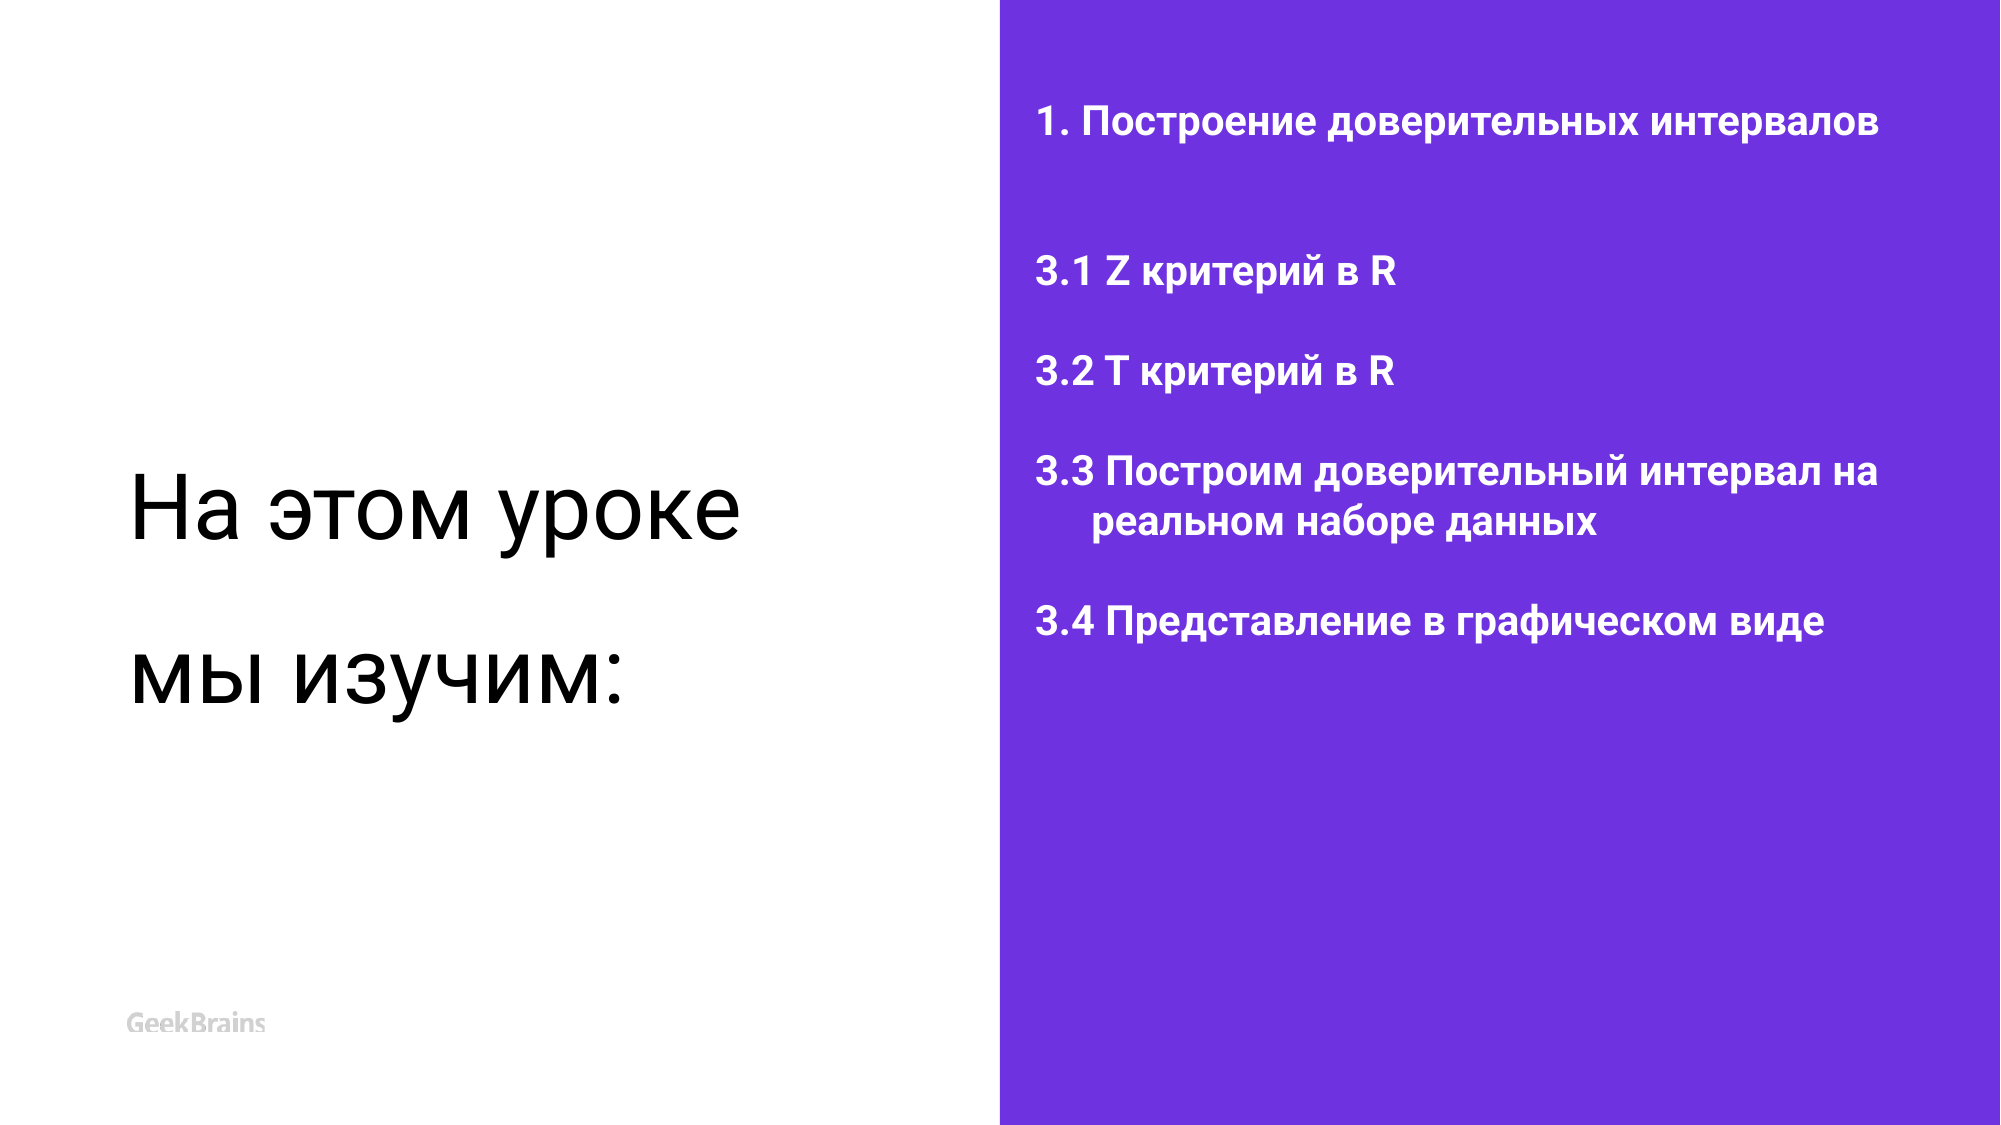

1. Построение доверительных интервалов

3.1 Z критерий в R

3.2 T критерий в R

3.3 Построим доверительный интервал на реальном наборе данных

3.4 Представление в графическом виде
# На этом уроке мы изучим: